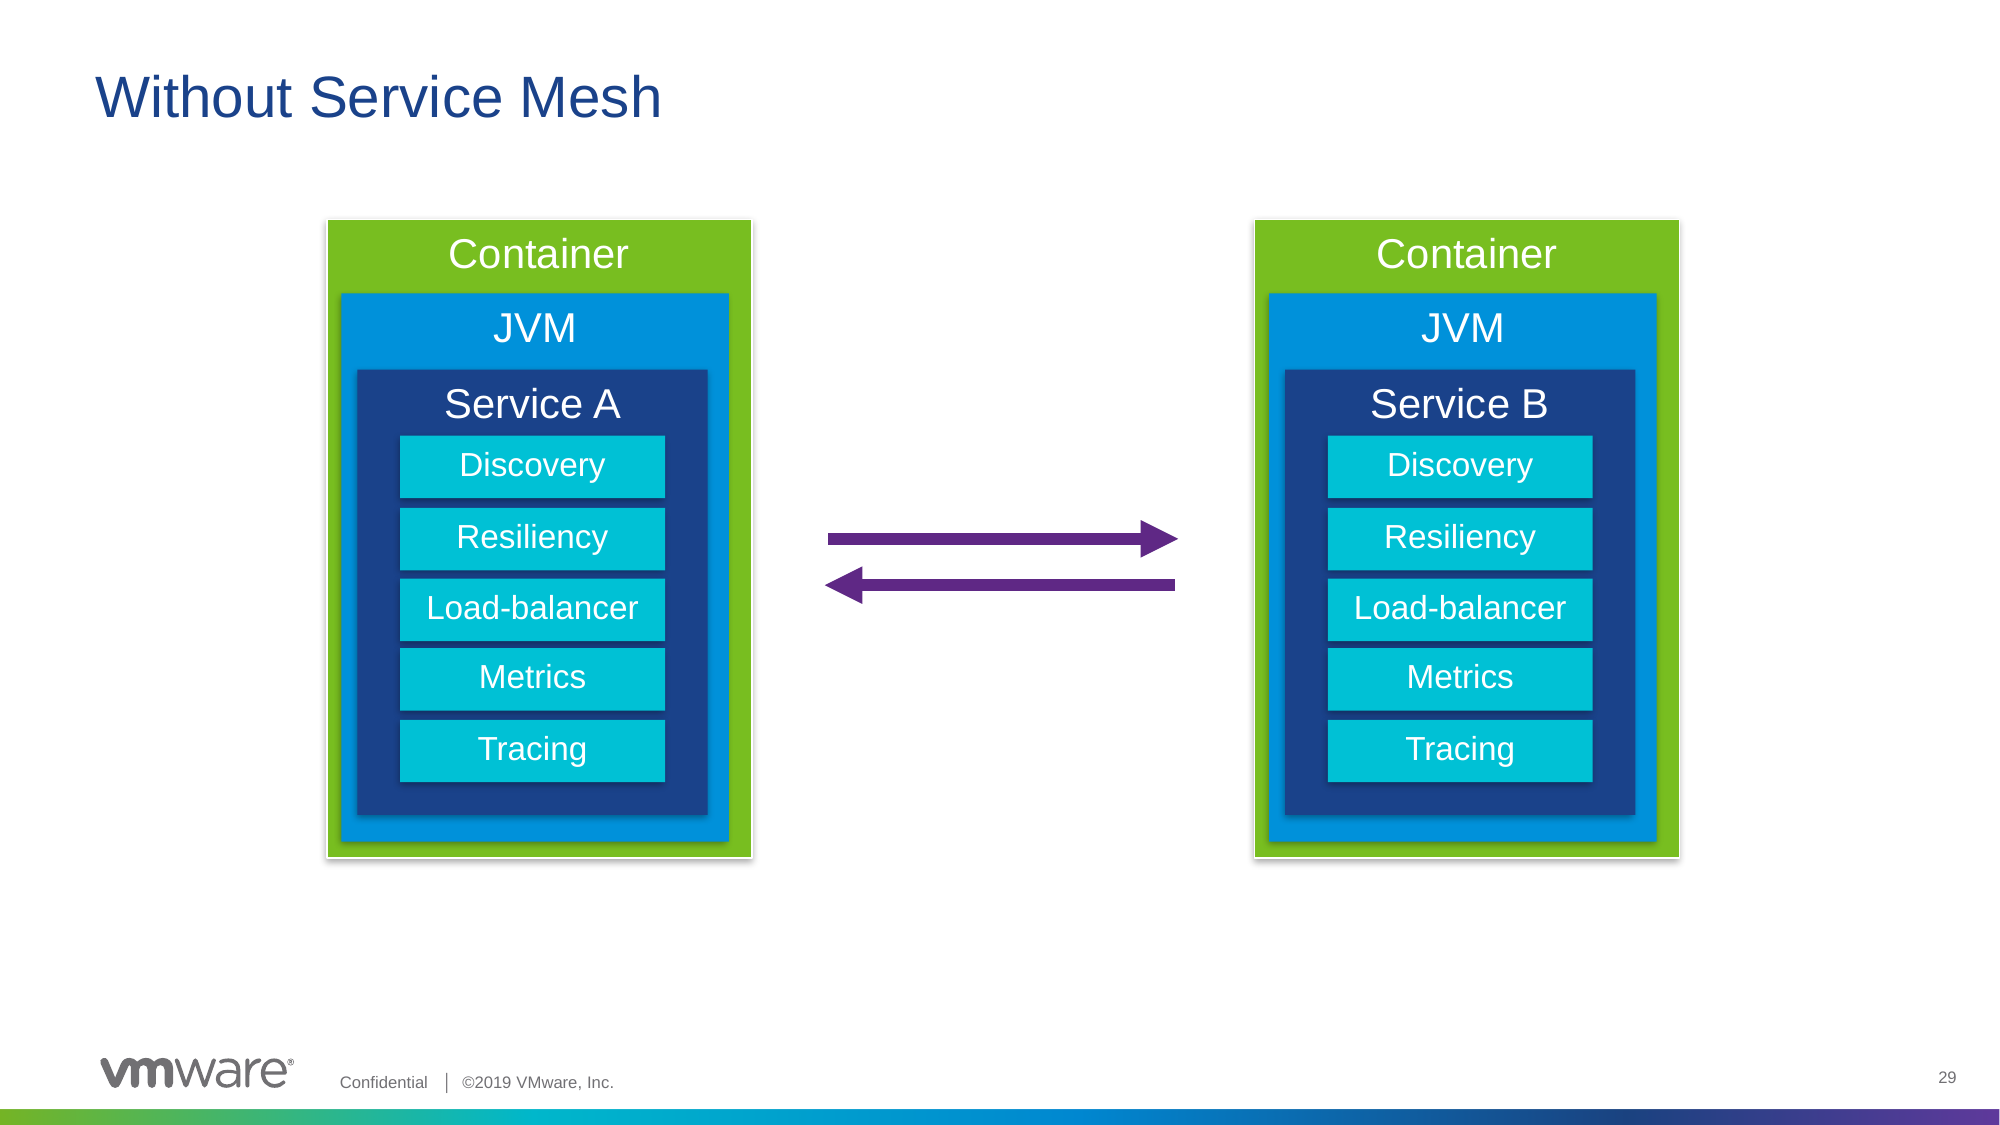

# Without Service Mesh
Container
JVM
Service A
Discovery
Resiliency
Load-balancer
Metrics
Tracing
Container
JVM
Service B
Discovery
Resiliency
Load-balancer
Metrics
Tracing